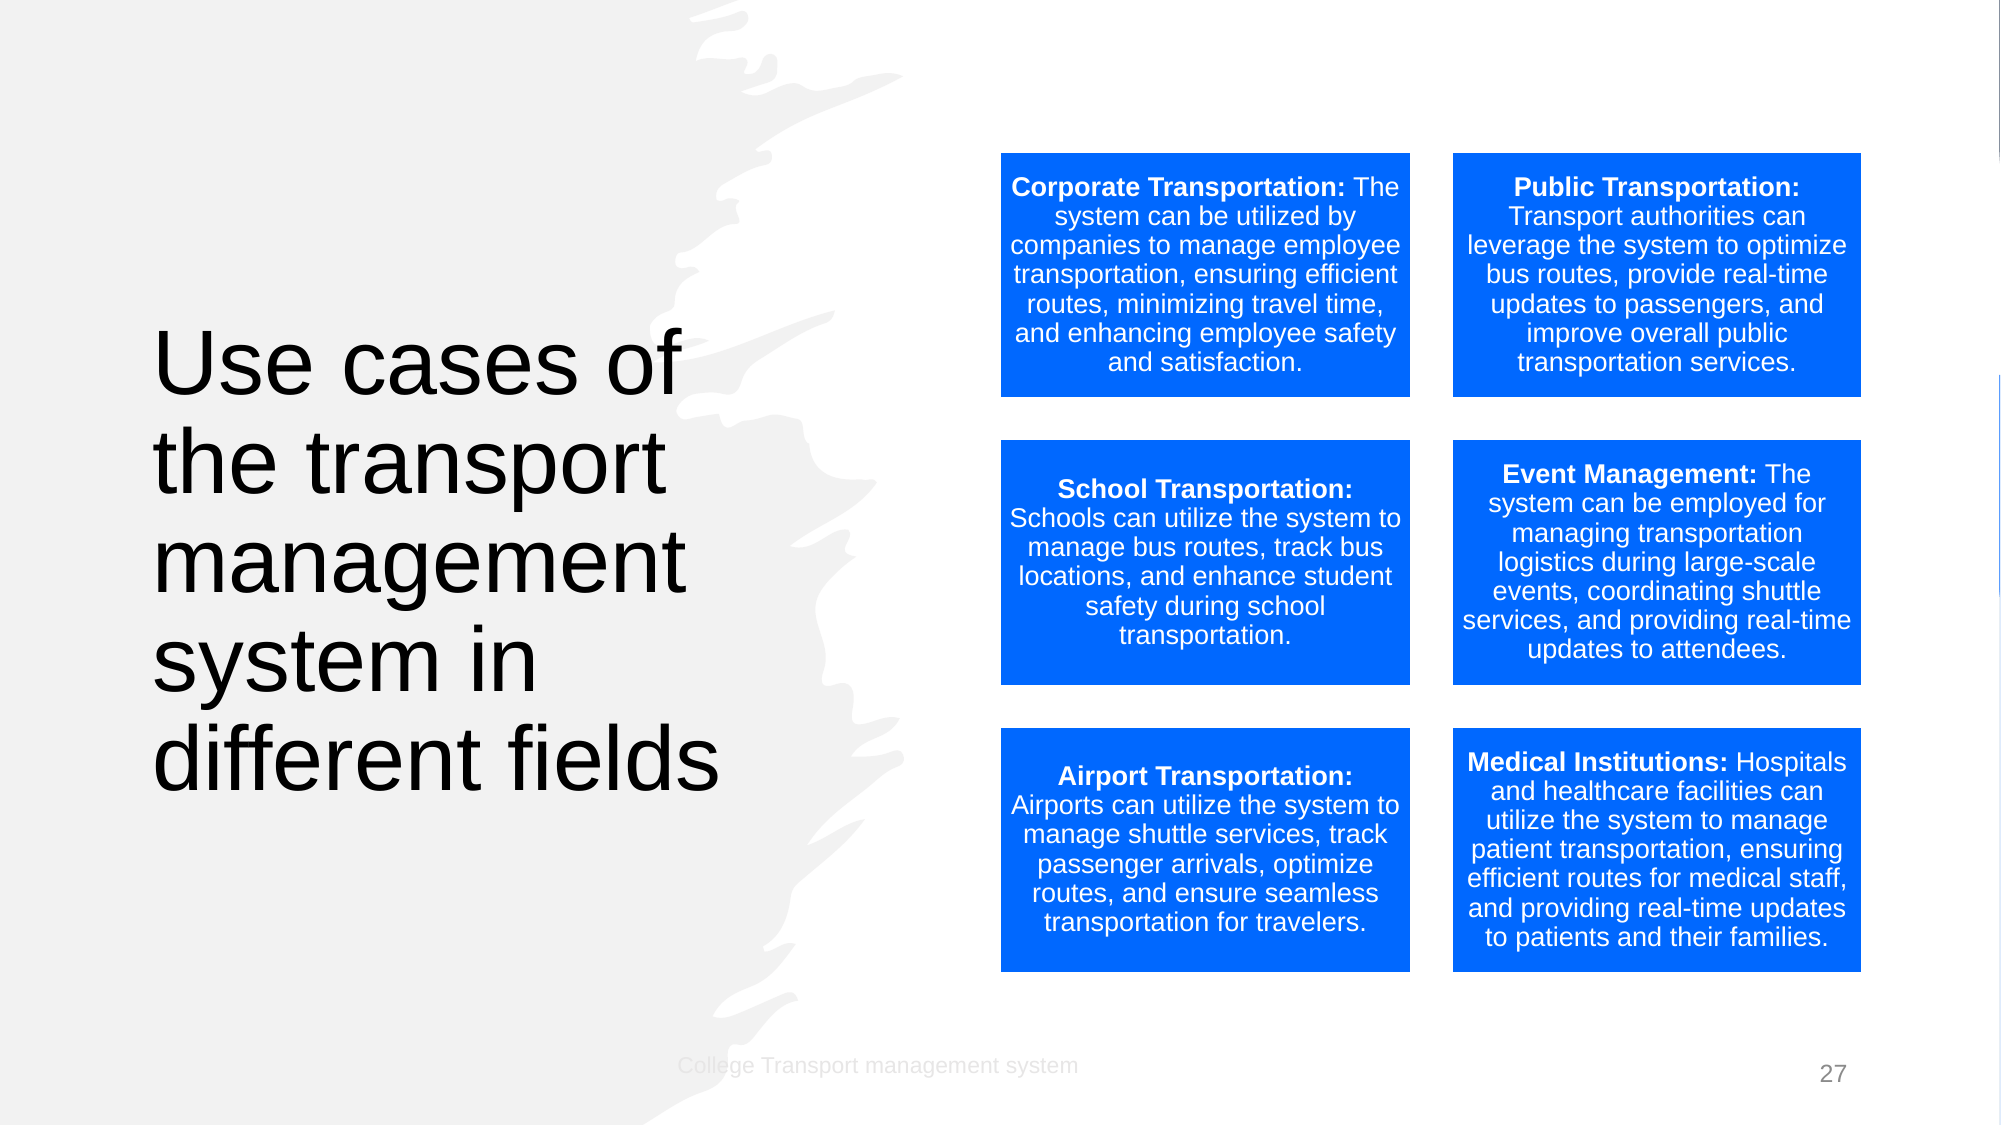

# Use cases of the transport management system in different fields
Corporate Transportation: The system can be utilized by companies to manage employee transportation, ensuring efficient routes, minimizing travel time, and enhancing employee safety and satisfaction.
Public Transportation: Transport authorities can leverage the system to optimize bus routes, provide real-time updates to passengers, and improve overall public transportation services.
School Transportation: Schools can utilize the system to manage bus routes, track bus locations, and enhance student safety during school transportation.
Event Management: The system can be employed for managing transportation logistics during large-scale events, coordinating shuttle services, and providing real-time updates to attendees.
Airport Transportation: Airports can utilize the system to manage shuttle services, track passenger arrivals, optimize routes, and ensure seamless transportation for travelers.
Medical Institutions: Hospitals and healthcare facilities can utilize the system to manage patient transportation, ensuring efficient routes for medical staff, and providing real-time updates to patients and their families.
College Transport management system

27